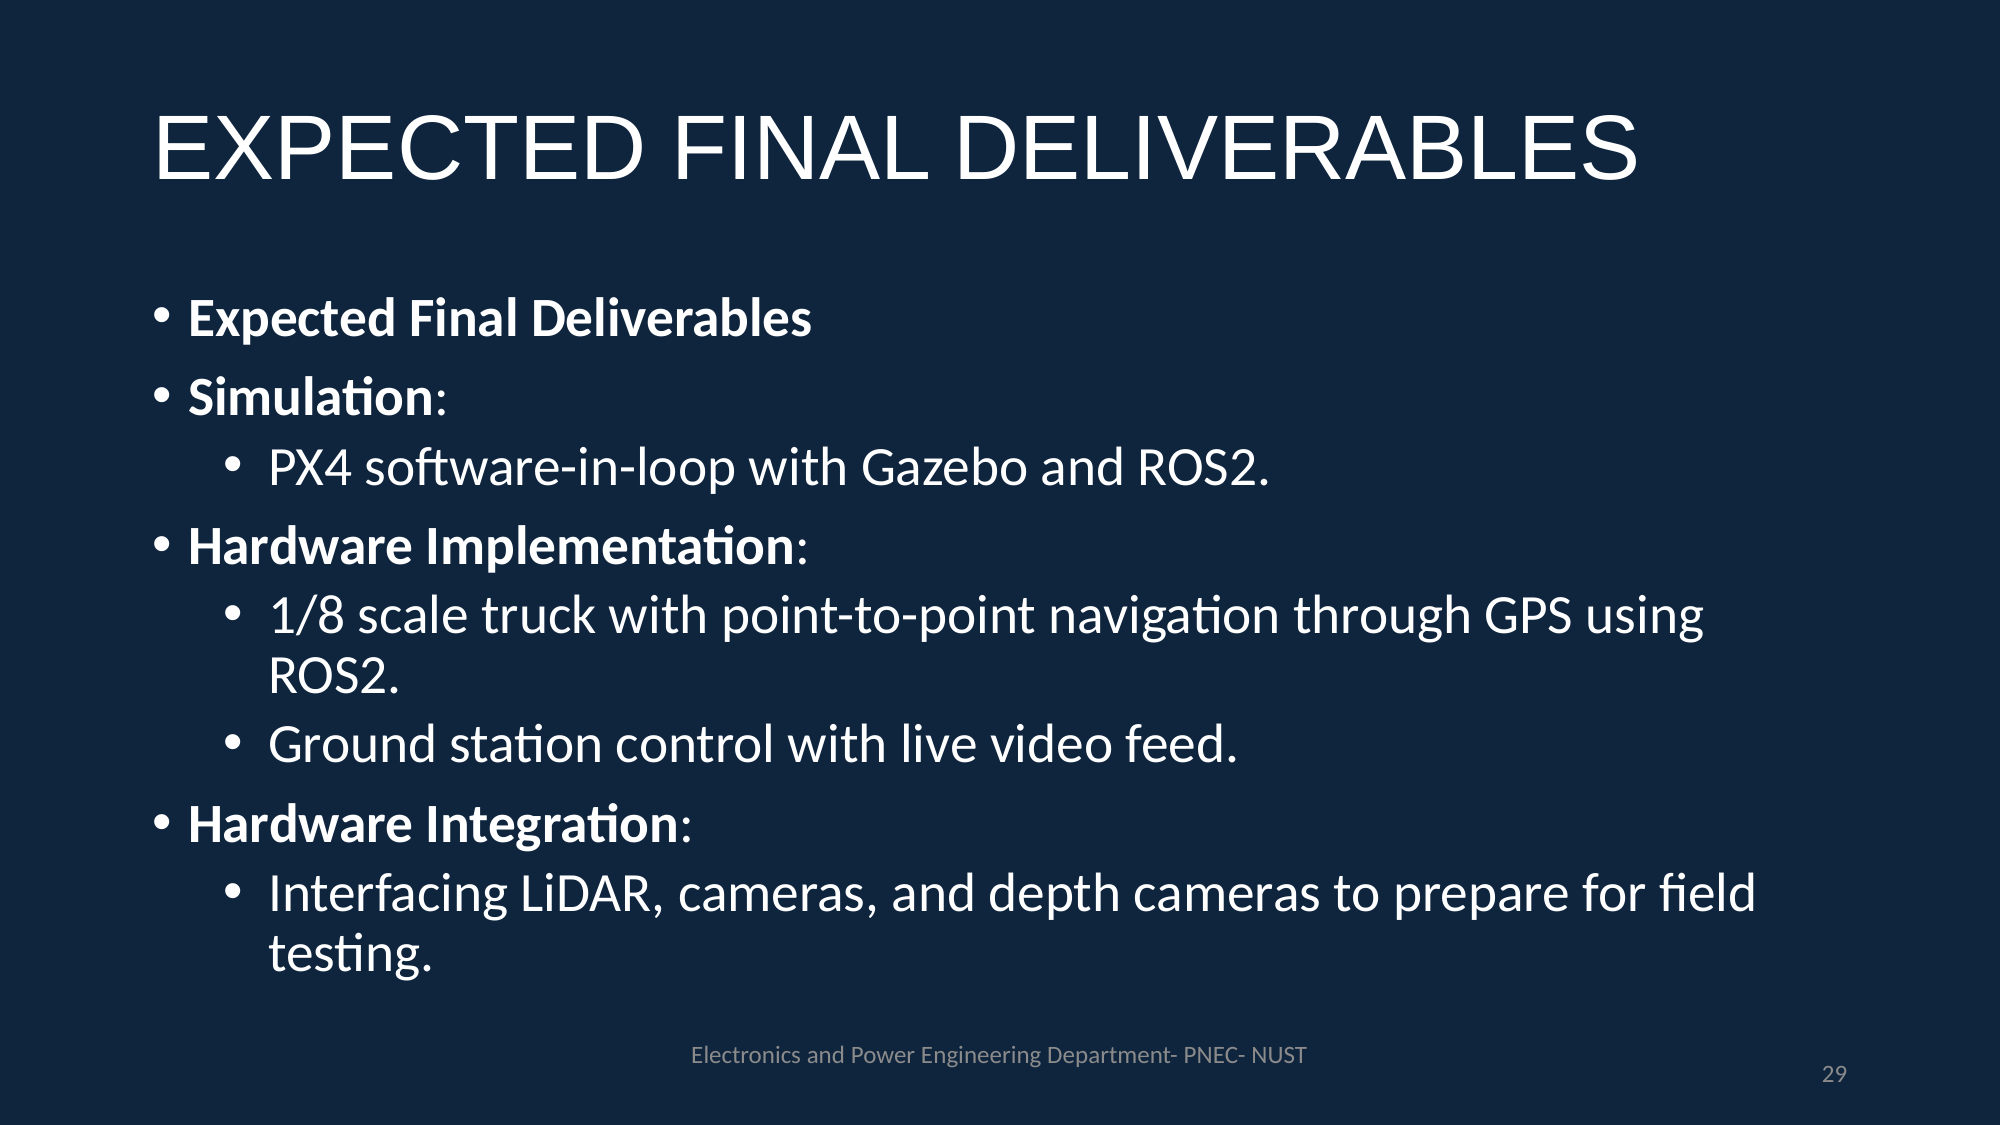

EXPECTED FINAL DELIVERABLES
Expected Final Deliverables
Simulation:
PX4 software-in-loop with Gazebo and ROS2.
Hardware Implementation:
1/8 scale truck with point-to-point navigation through GPS using ROS2.
Ground station control with live video feed.
Hardware Integration:
Interfacing LiDAR, cameras, and depth cameras to prepare for field testing.
Electronics and Power Engineering Department- PNEC- NUST
29